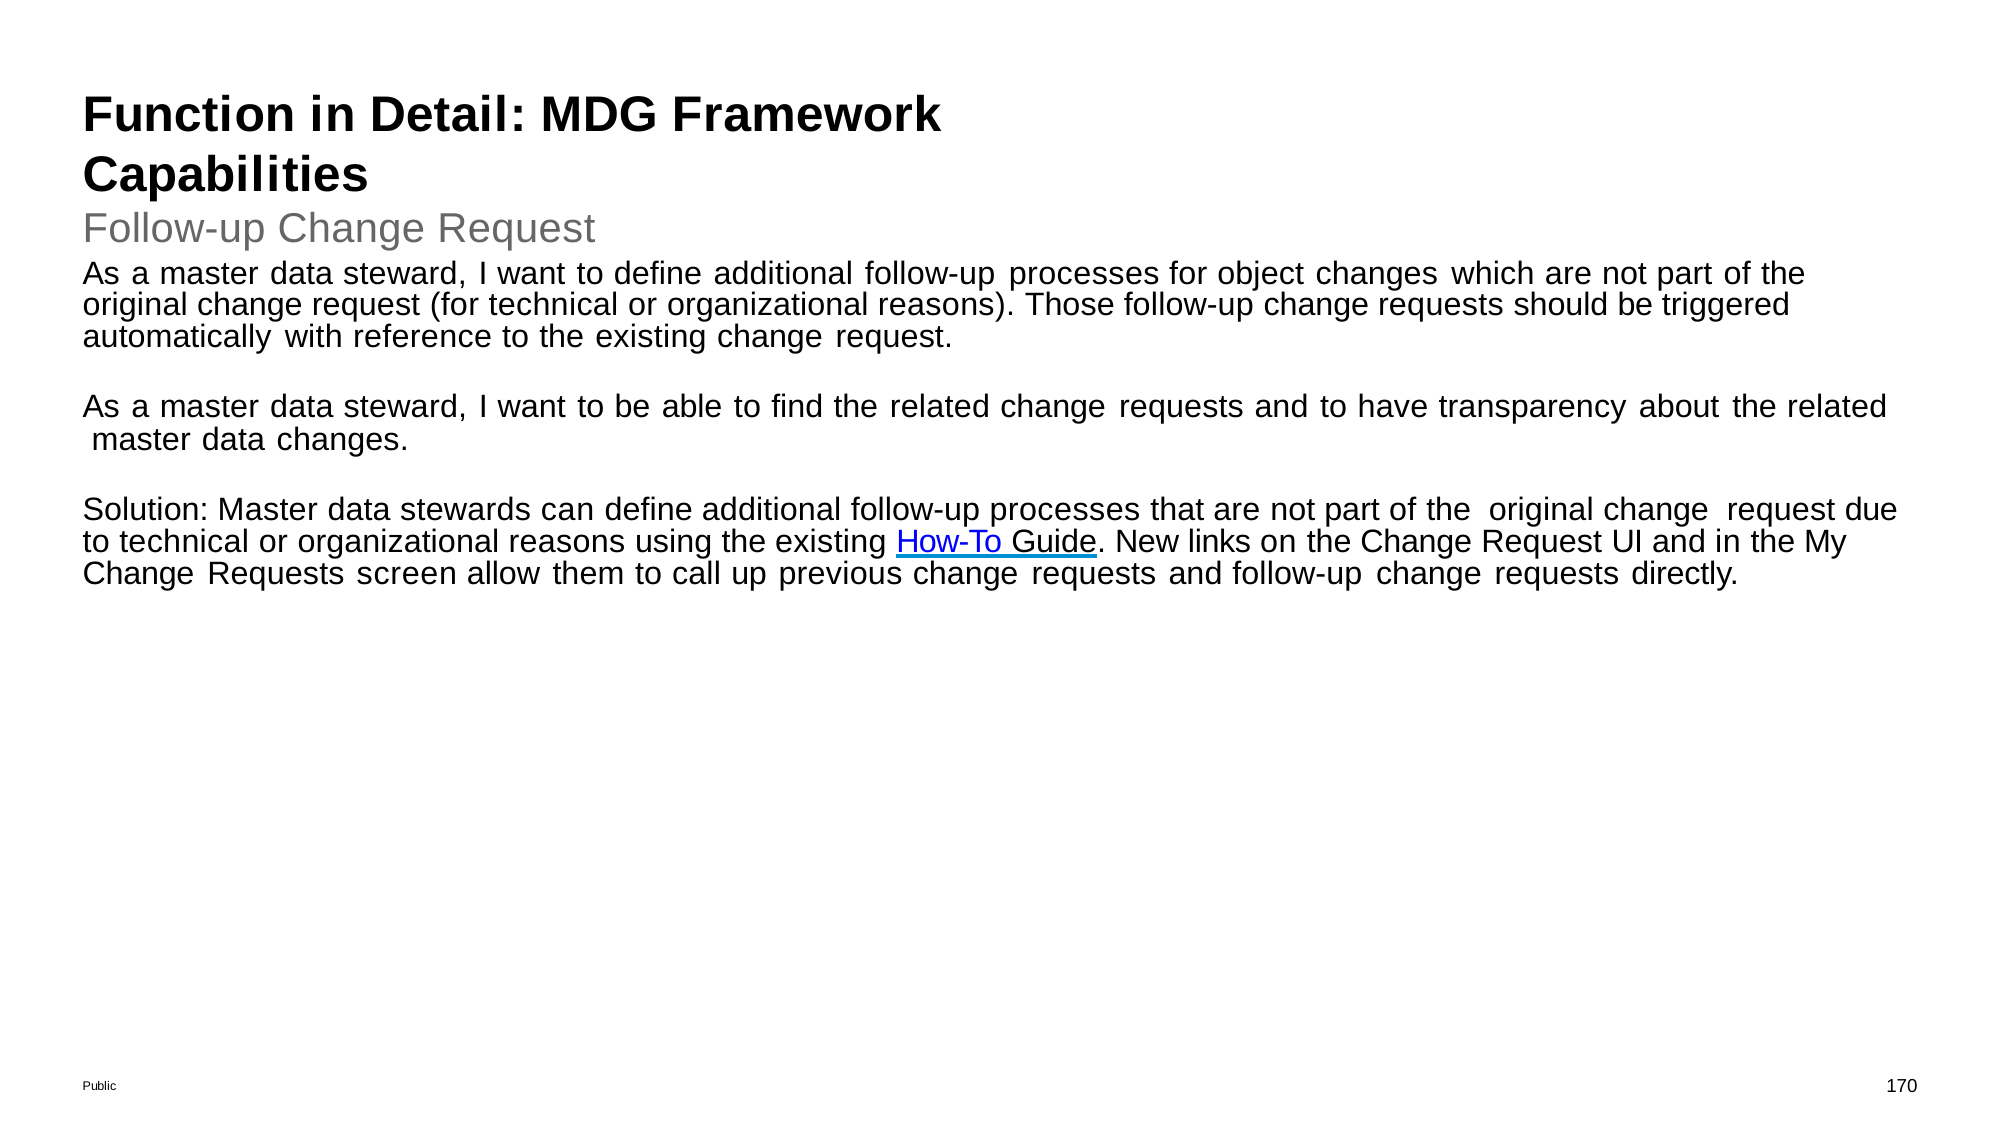

# Function in Detail: MDG Framework Capabilities
Follow-up Change Request
As a master data steward, I want to define additional follow-up processes for object changes which are not part of the  original change request (for technical or organizational reasons). Those follow-up change requests should be triggered  automatically with reference to the existing change request.

As a master data steward, I want to be able to find the related change requests and to have transparency about the related  master data changes.

Solution: Master data stewards can define additional follow-up processes that are not part of the original change request due  to technical or organizational reasons using the existing How-To Guide. New links on the Change Request UI and in the My  Change Requests screen allow them to call up previous change requests and follow-up change requests directly.
170
Public